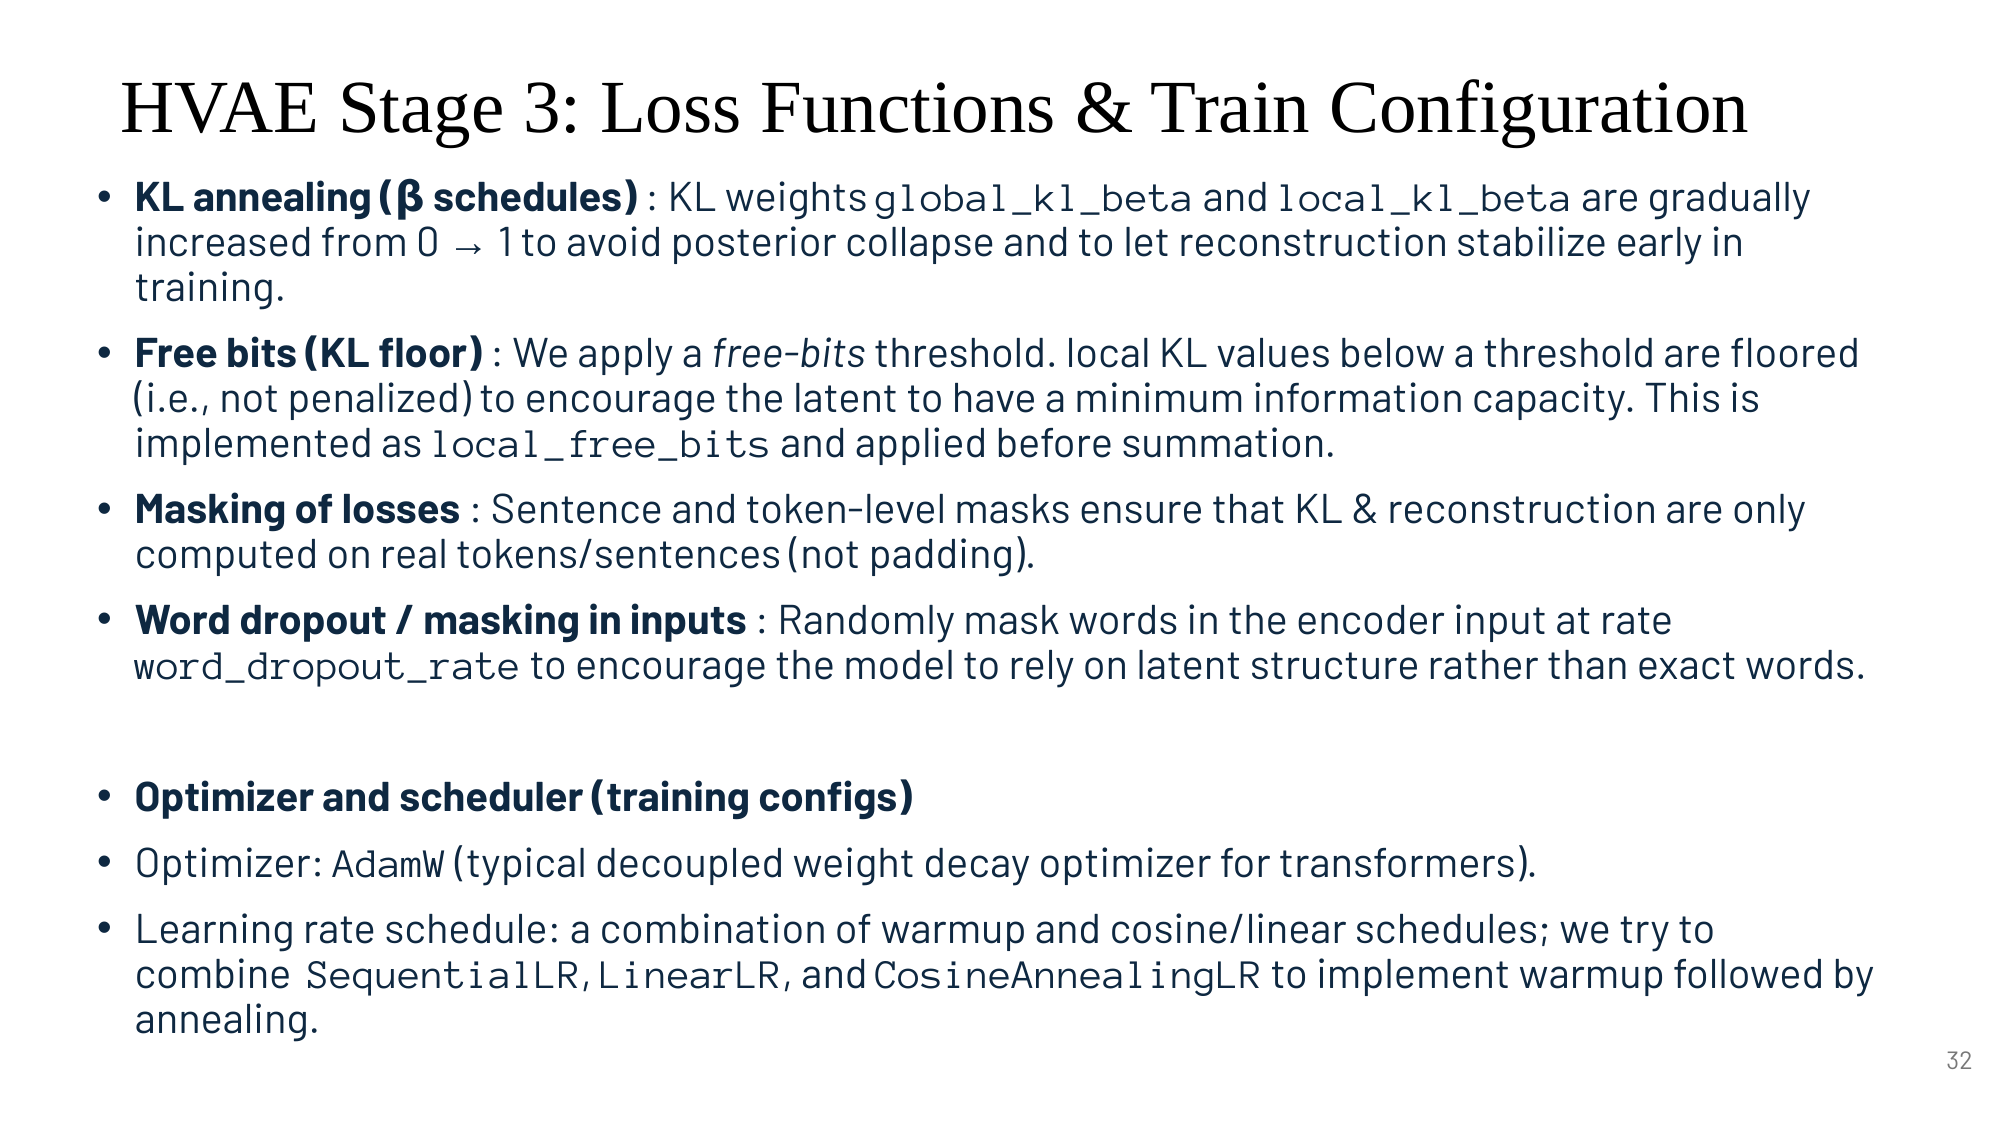

# HVAE Stage 3: Loss Functions & Train Configuration
KL annealing (β schedules) : KL weights global_kl_beta and local_kl_beta are gradually increased from 0 → 1 to avoid posterior collapse and to let reconstruction stabilize early in training.
Free bits (KL floor) : We apply a free-bits threshold. local KL values below a threshold are floored (i.e., not penalized) to encourage the latent to have a minimum information capacity. This is implemented as local_free_bits and applied before summation.
Masking of losses : Sentence and token-level masks ensure that KL & reconstruction are only computed on real tokens/sentences (not padding).
Word dropout / masking in inputs : Randomly mask words in the encoder input at rate word_dropout_rate to encourage the model to rely on latent structure rather than exact words.

Optimizer and scheduler (training configs)
Optimizer: AdamW (typical decoupled weight decay optimizer for transformers).
Learning rate schedule: a combination of warmup and cosine/linear schedules; we try to combine  SequentialLR, LinearLR, and CosineAnnealingLR to implement warmup followed by annealing.

32